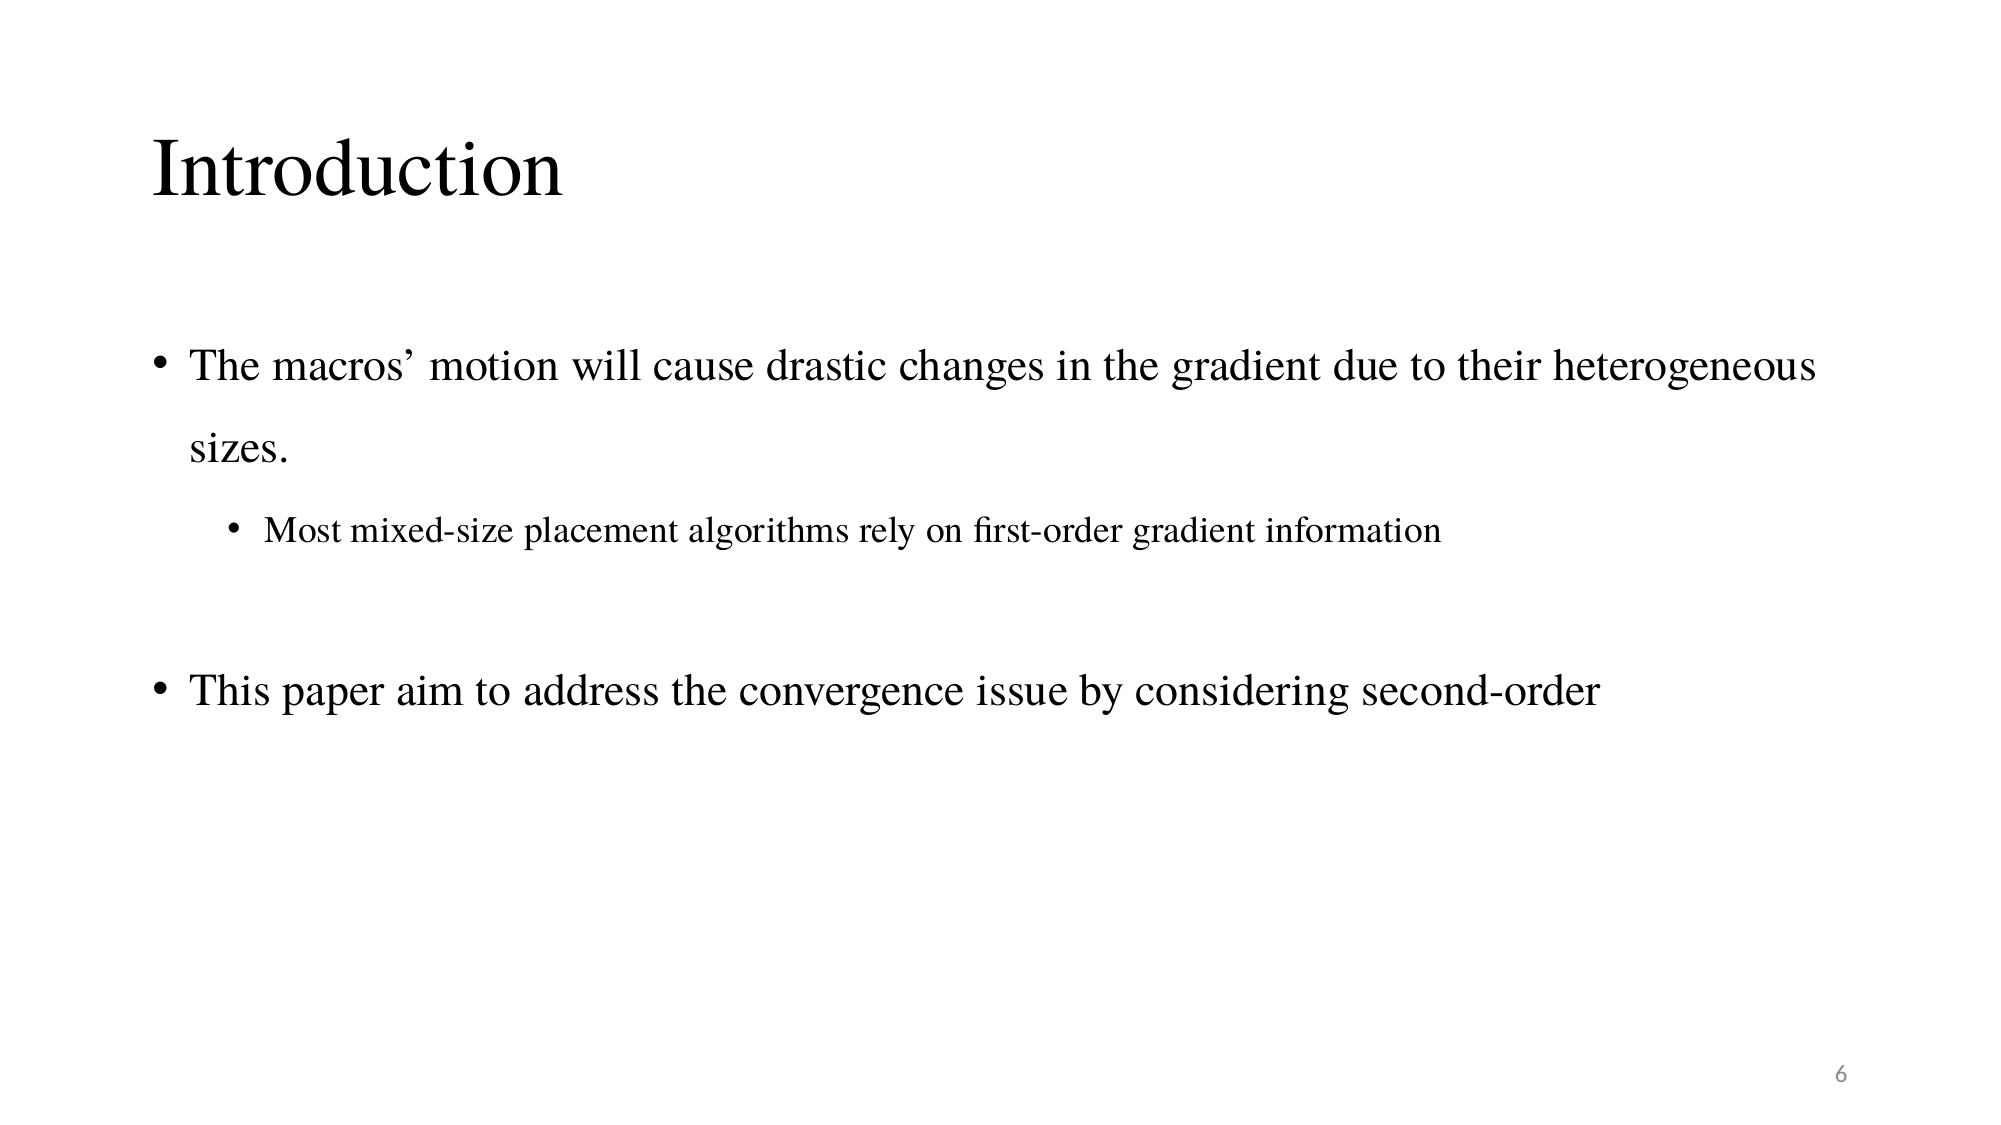

# Introduction
The macros’ motion will cause drastic changes in the gradient due to their heterogeneous sizes.
Most mixed-size placement algorithms rely on first-order gradient information

This paper aim to address the convergence issue by considering second-order

6